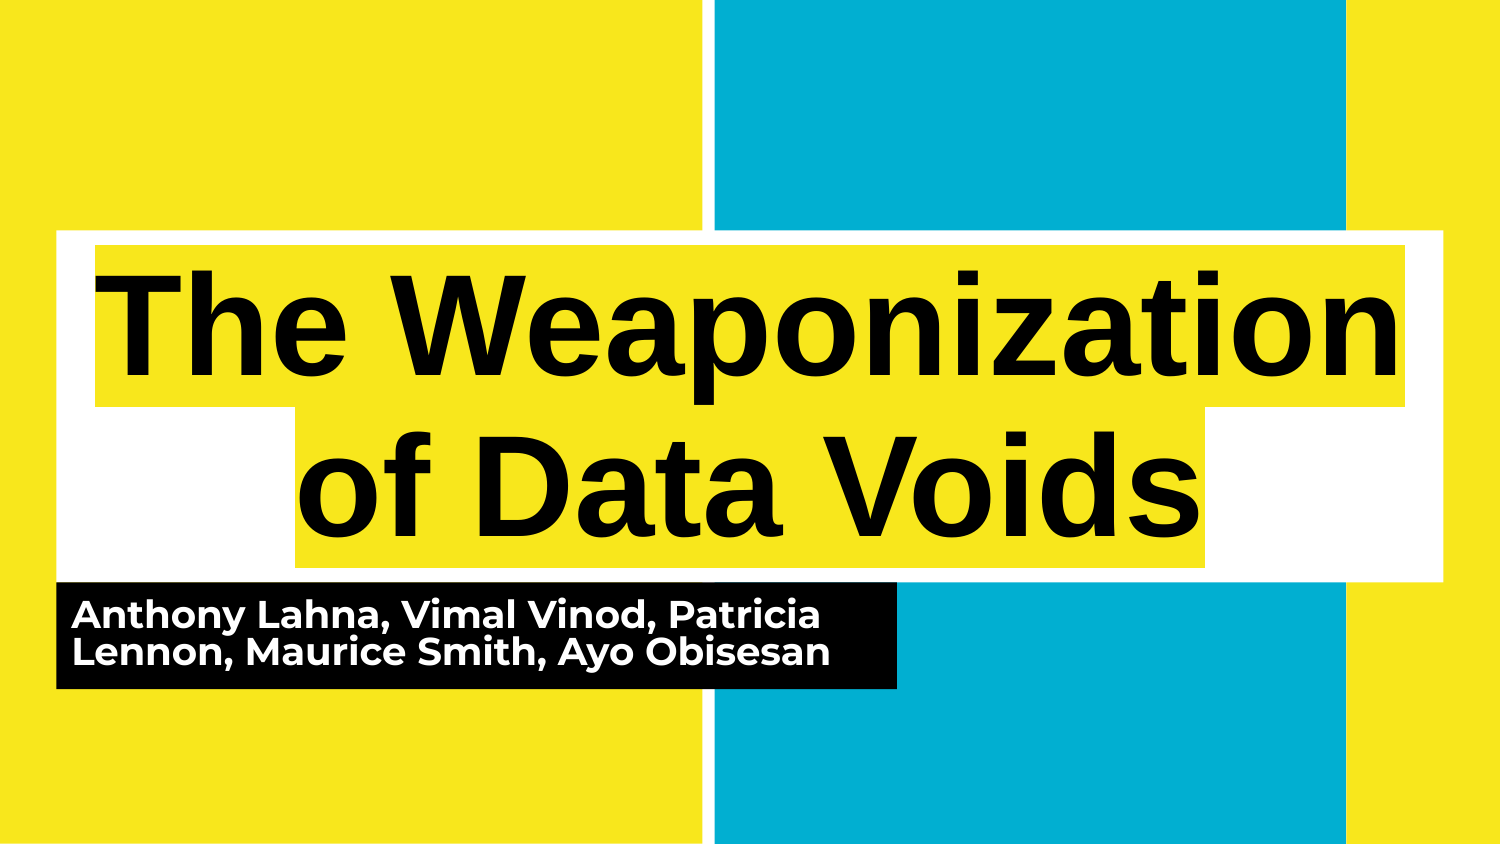

# The Weaponization of Data Voids
Anthony Lahna, Vimal Vinod, Patricia Lennon, Maurice Smith, Ayo Obisesan